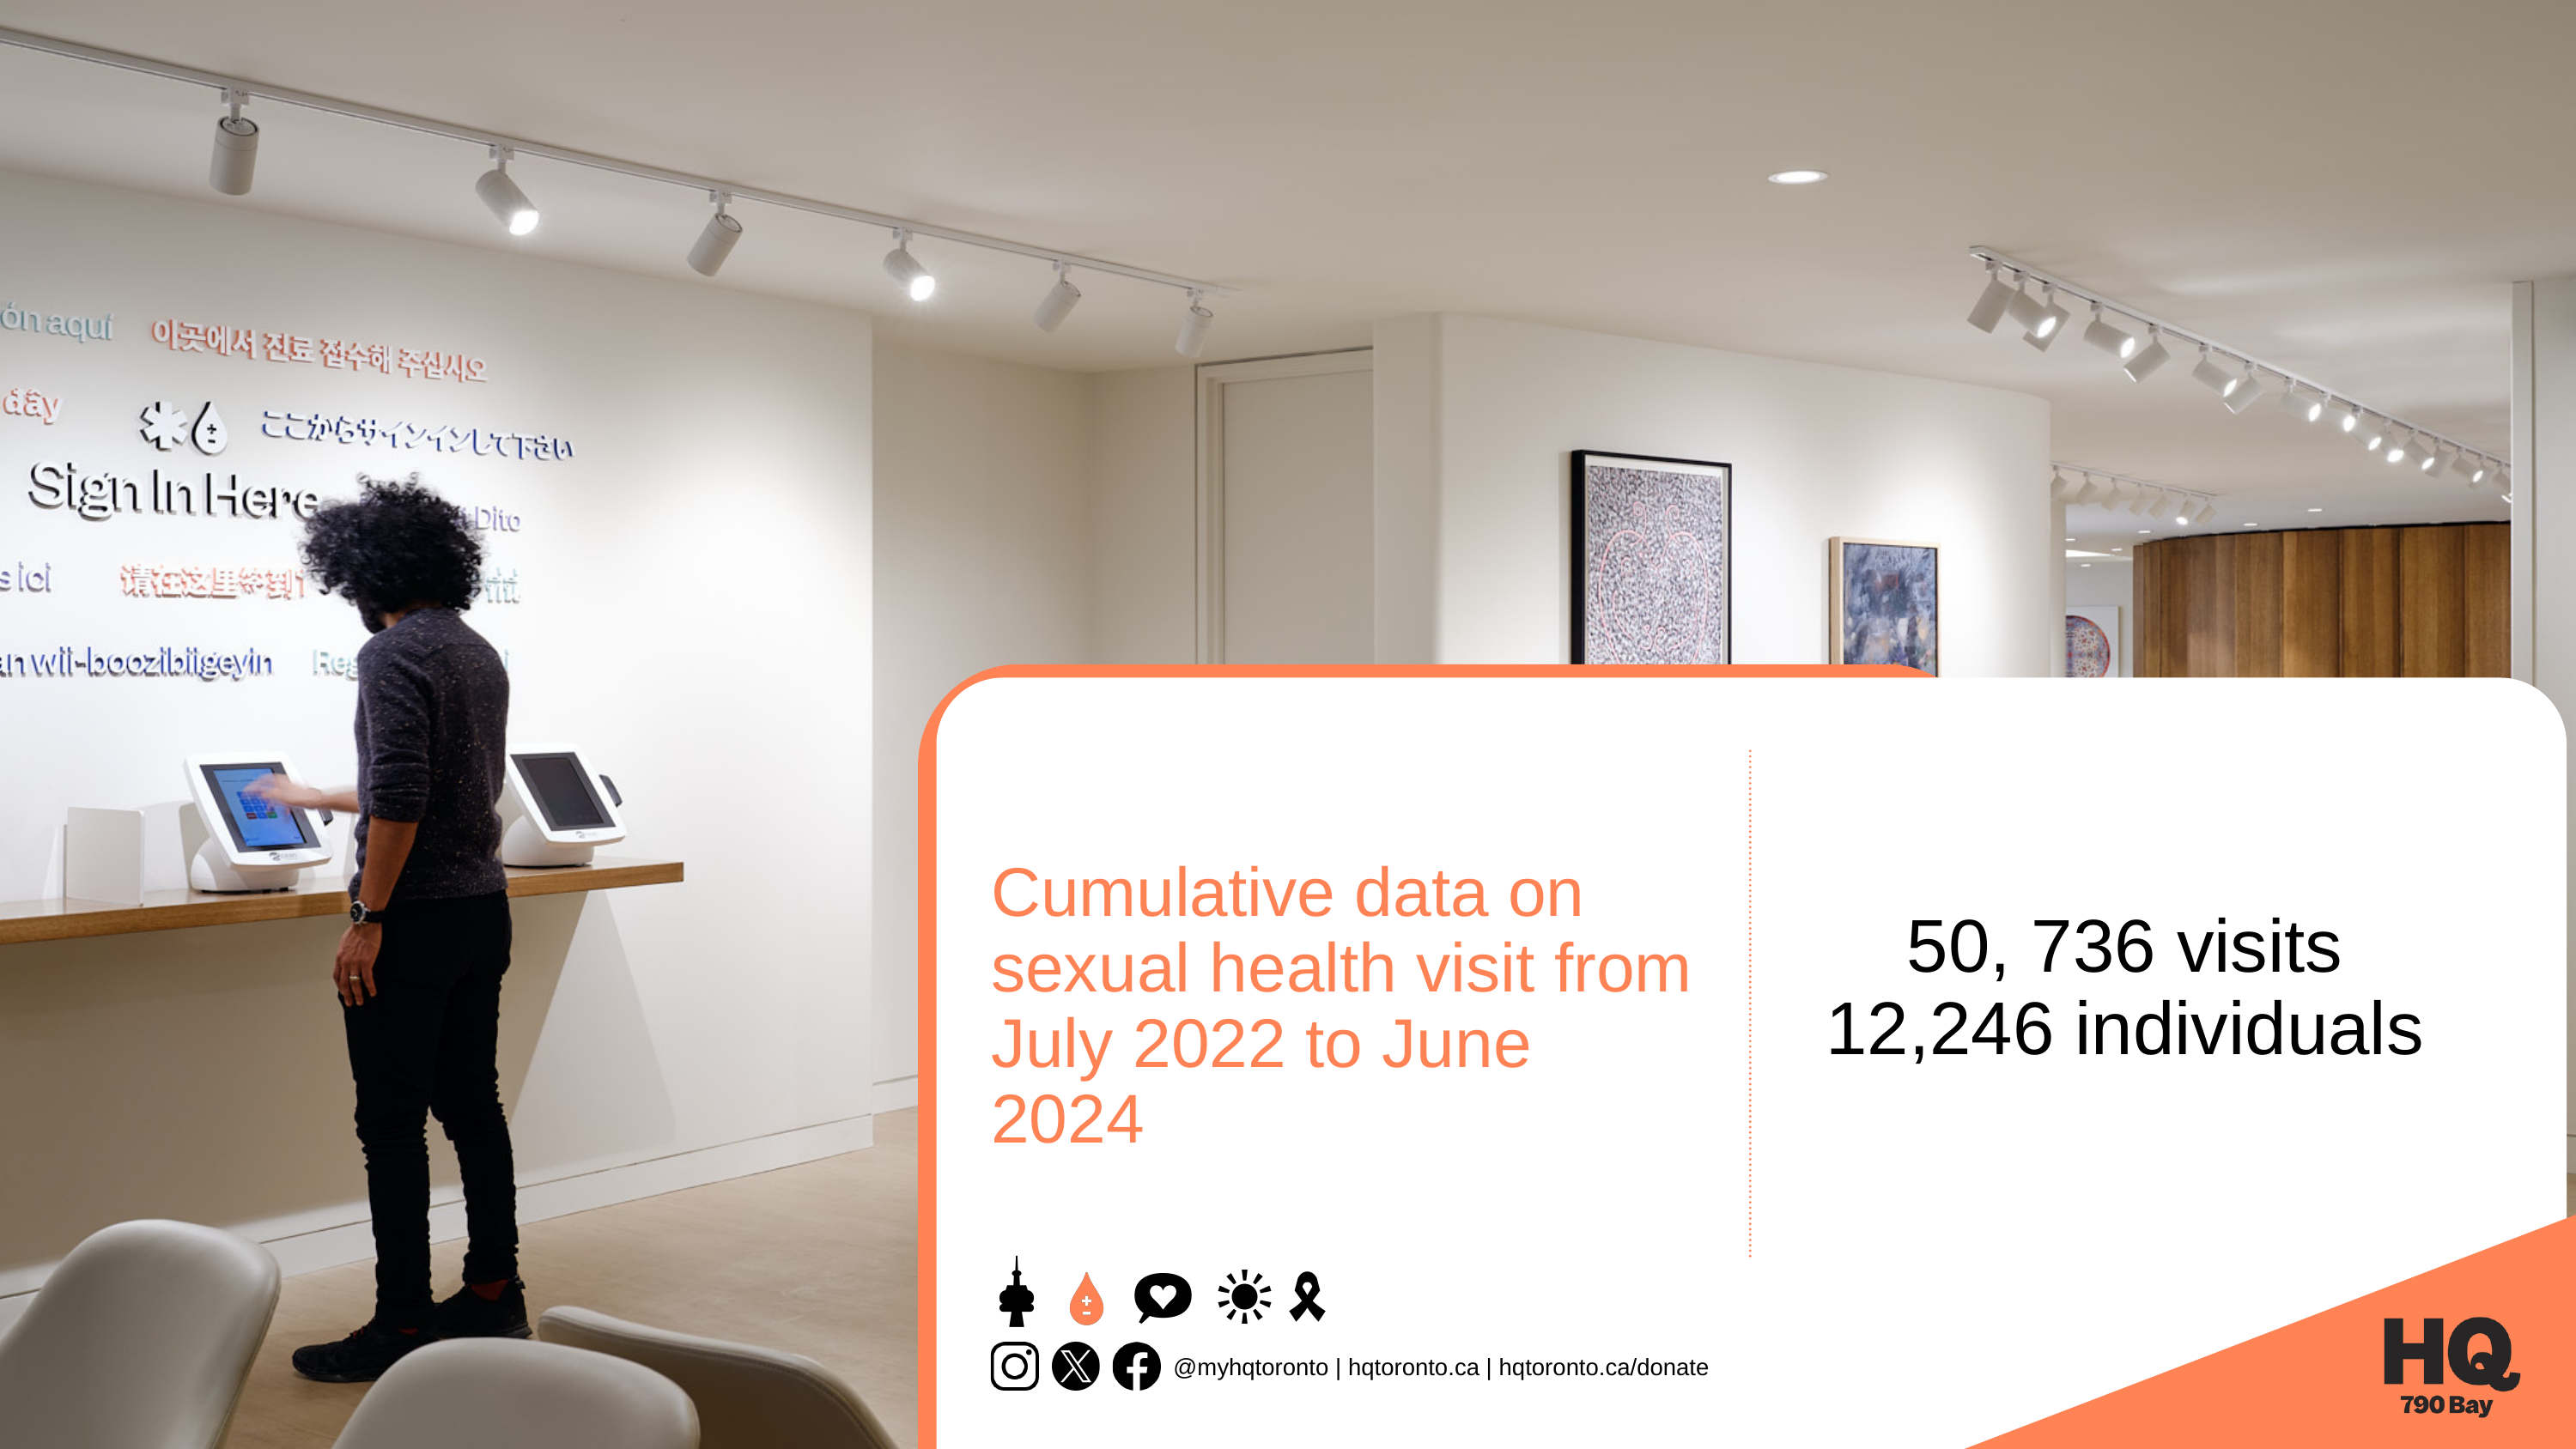

Cumulative data on sexual health visit from July 2022 to June 2024
50, 736 visits
12,246 individuals

@myhqtoronto | hqtoronto.ca | hqtoronto.ca/donate